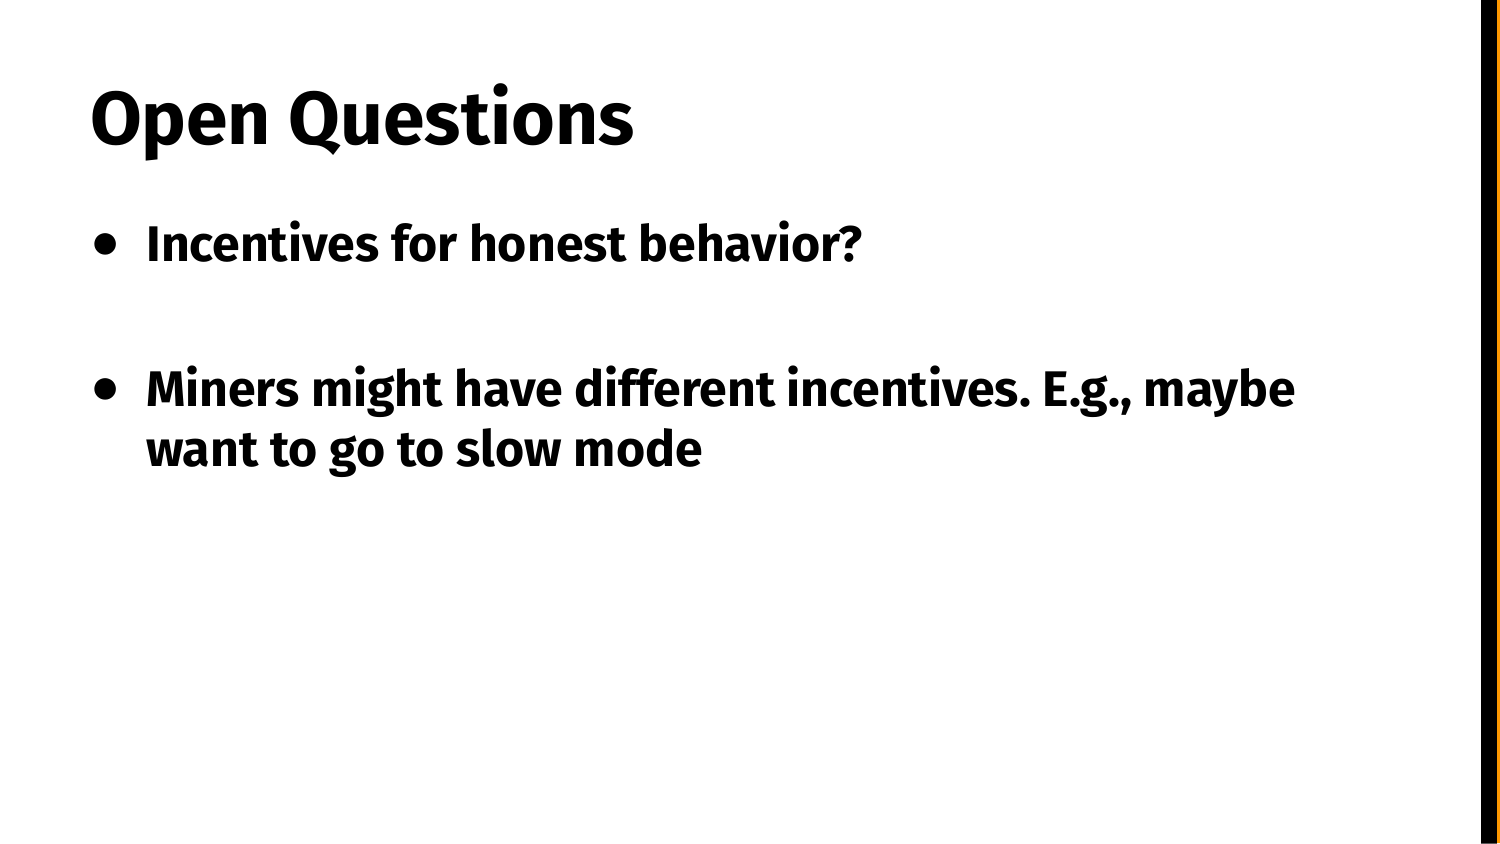

# Open Questions
Incentives for honest behavior?

Miners might have different incentives. E.g., maybe want to go to slow mode